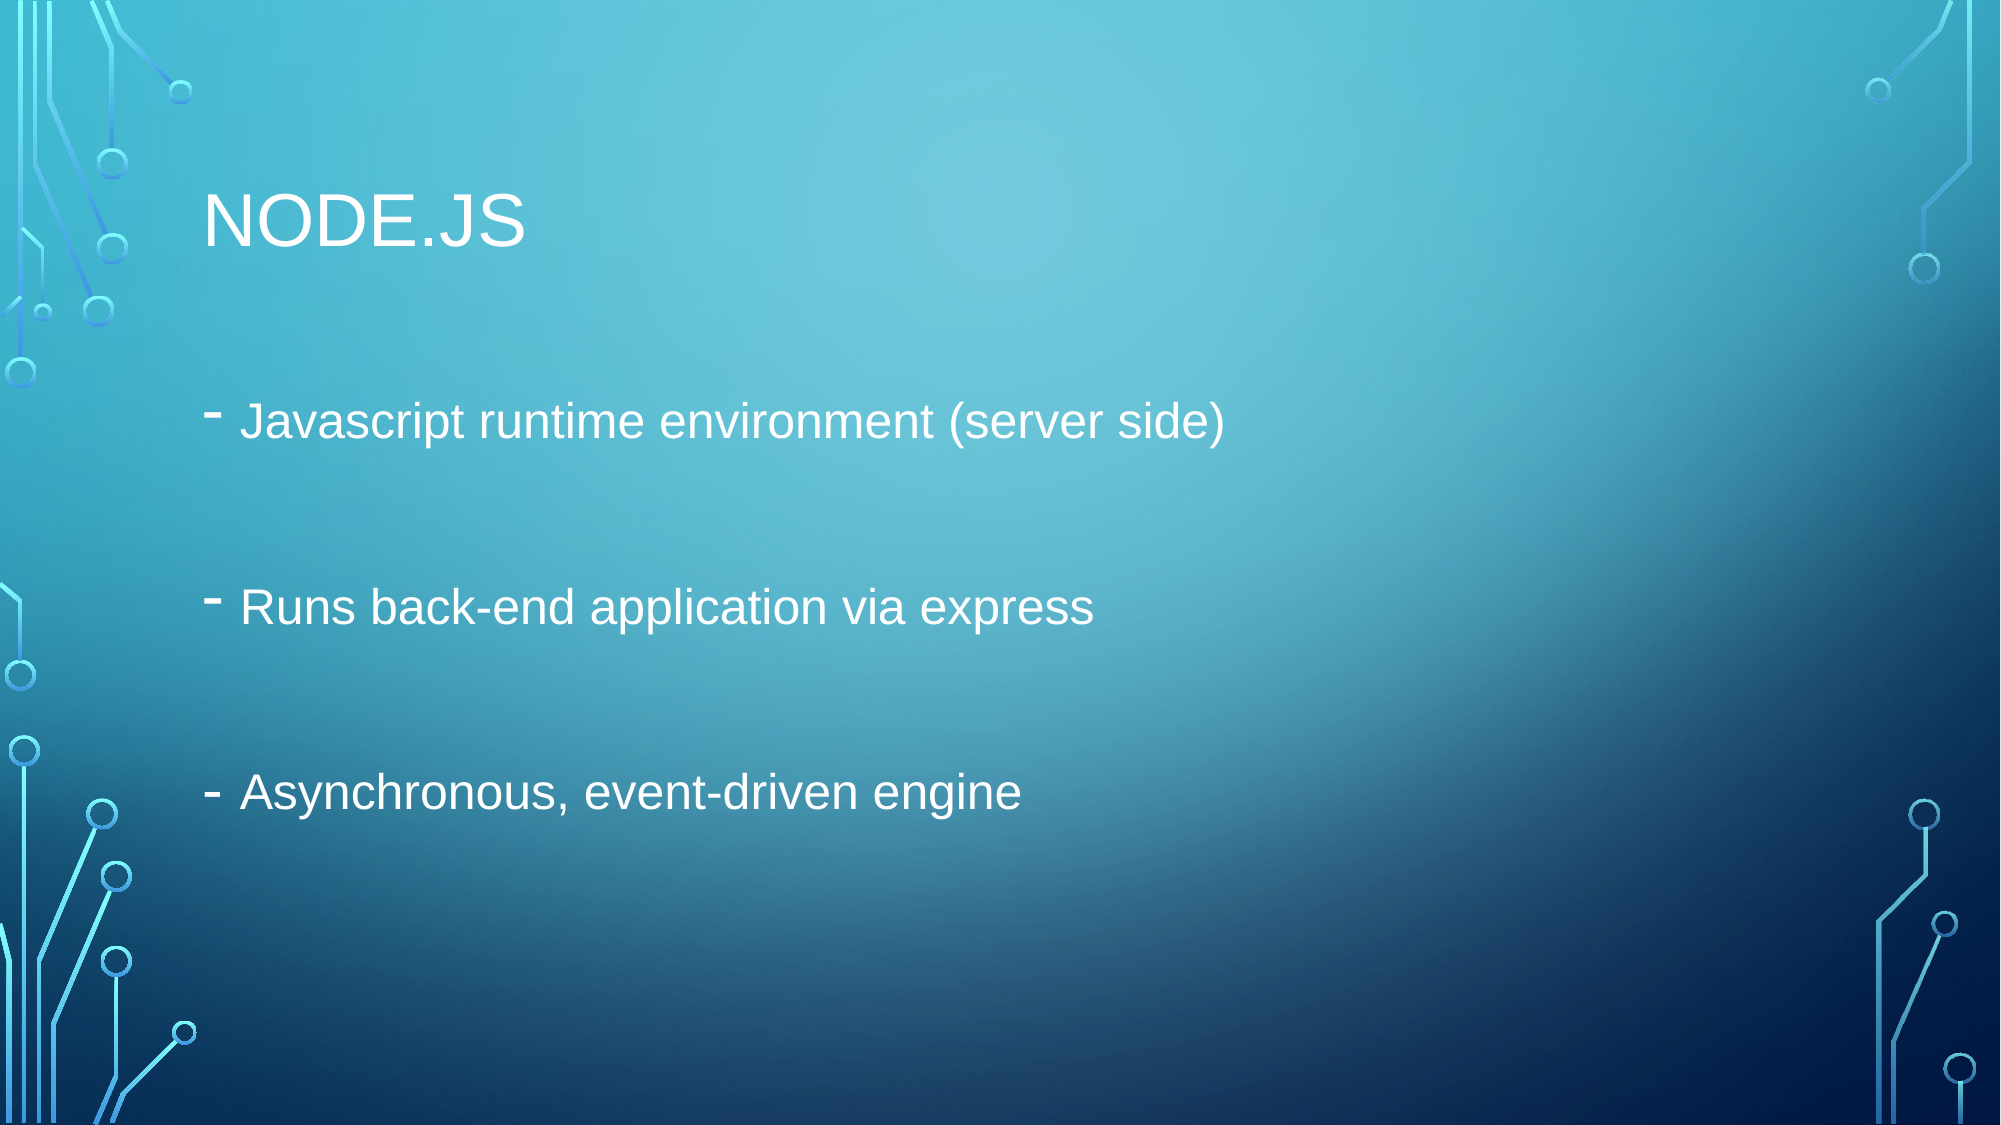

# Node.js
Javascript runtime environment (server side)

Runs back-end application via express

Asynchronous, event-driven engine